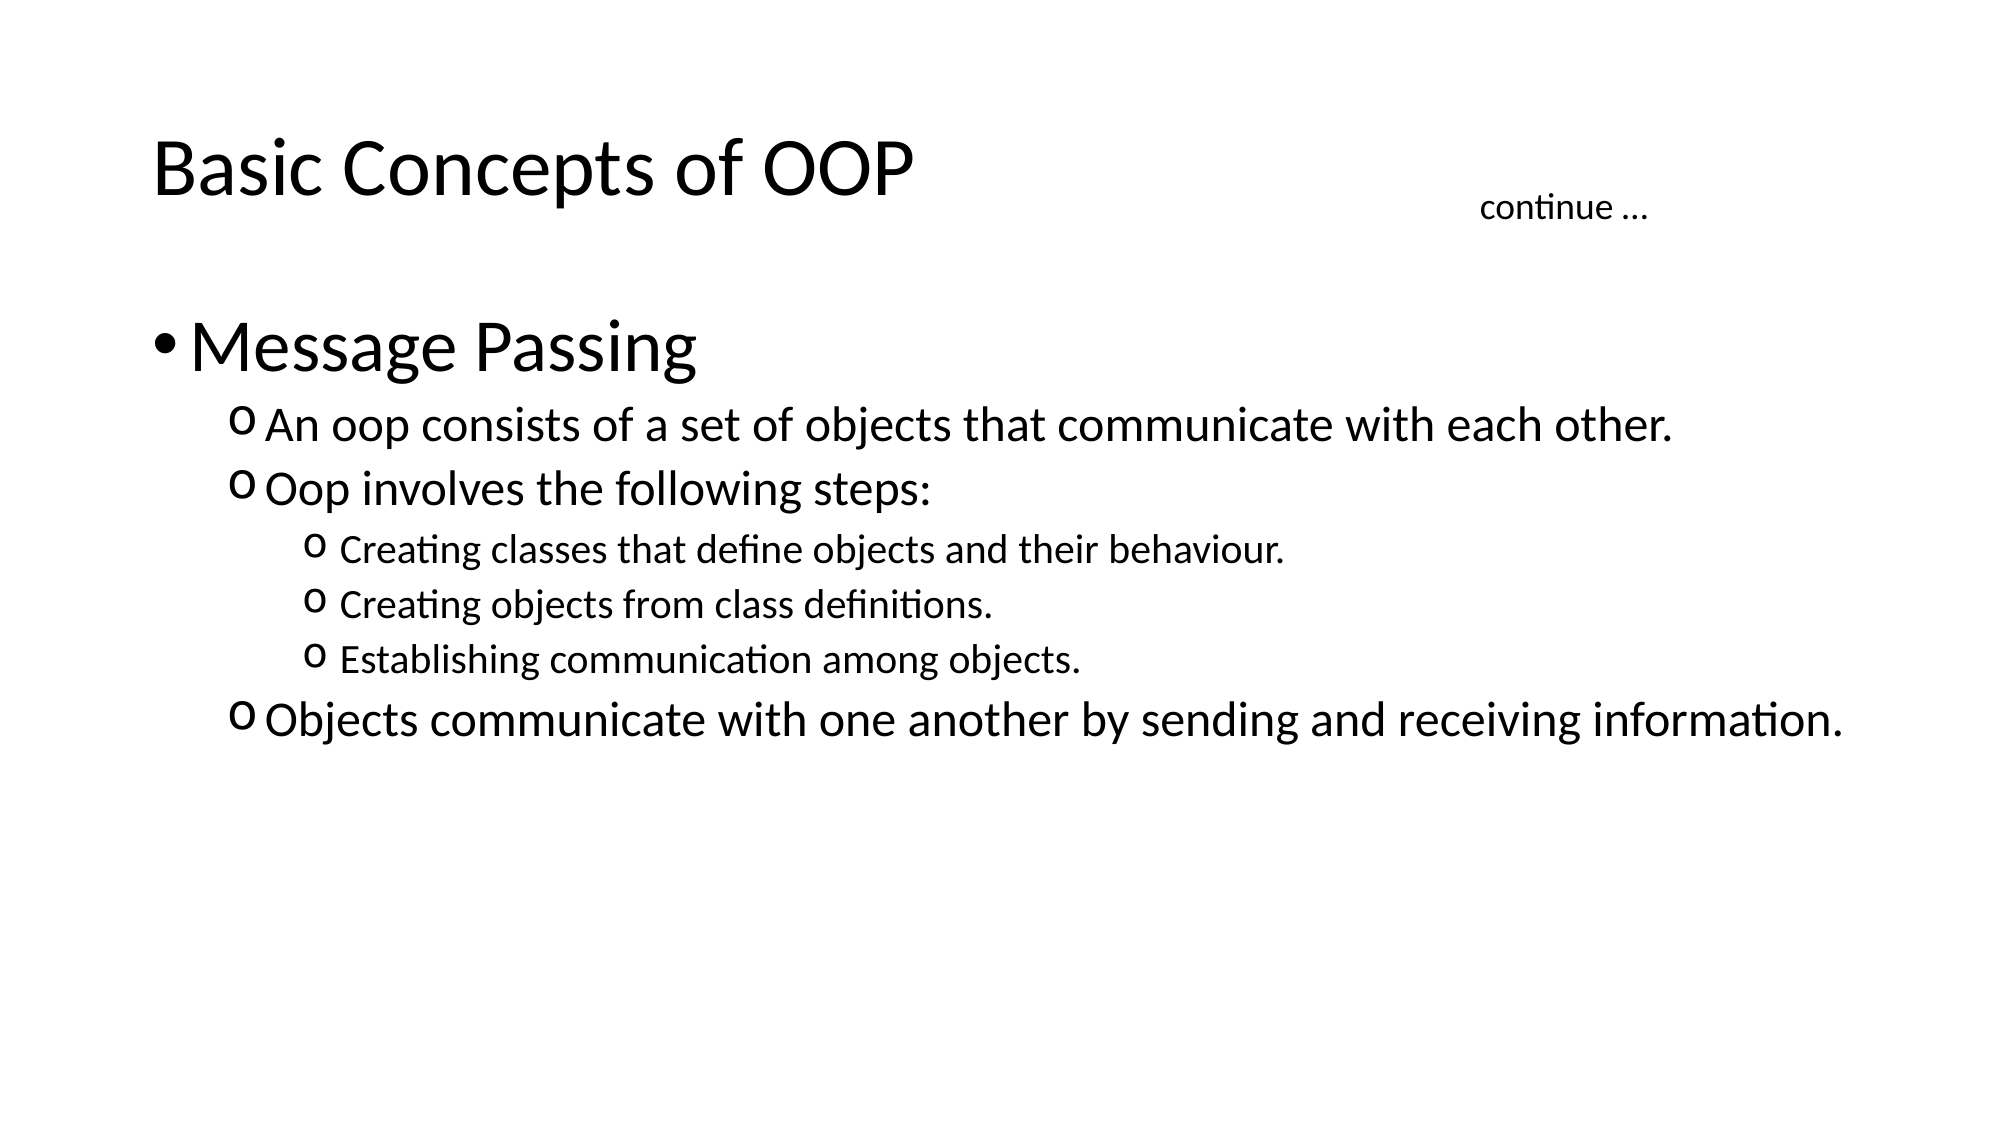

# Basic Concepts of OOP
continue …
Message Passing
An oop consists of a set of objects that communicate with each other.
Oop involves the following steps:
Creating classes that define objects and their behaviour.
Creating objects from class definitions.
Establishing communication among objects.
Objects communicate with one another by sending and receiving information.